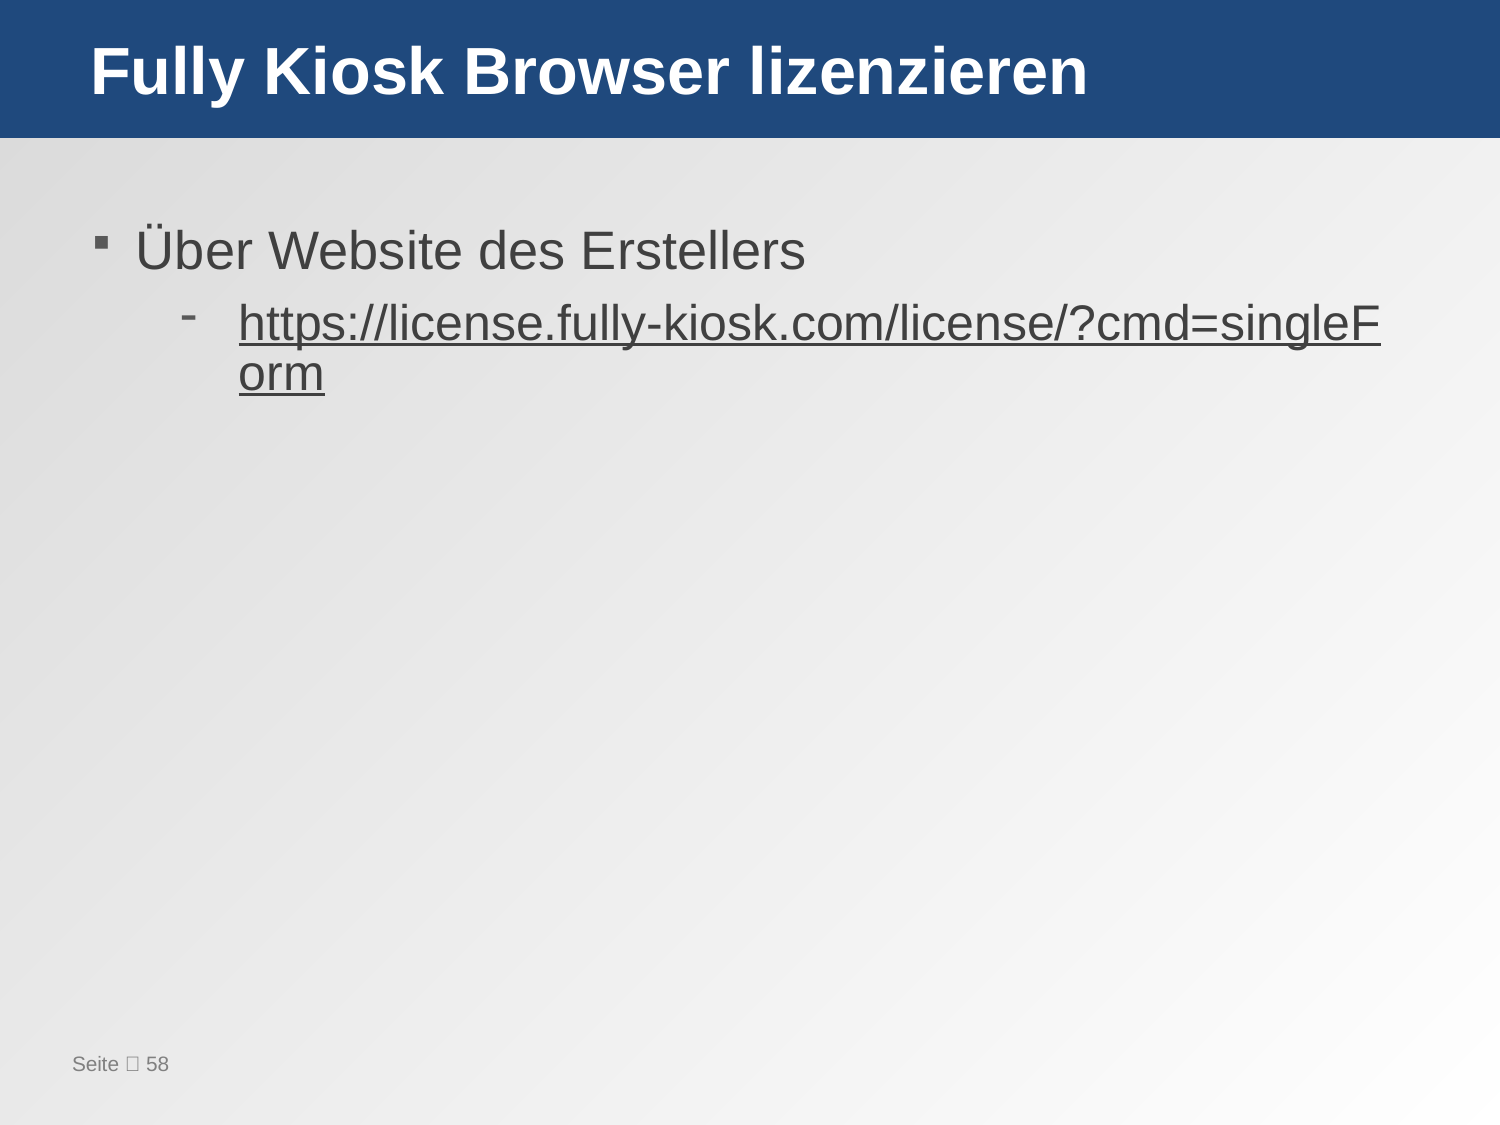

# Fully Kiosk Browser lizenzieren
Über Website des Erstellers
https://license.fully-kiosk.com/license/?cmd=singleForm